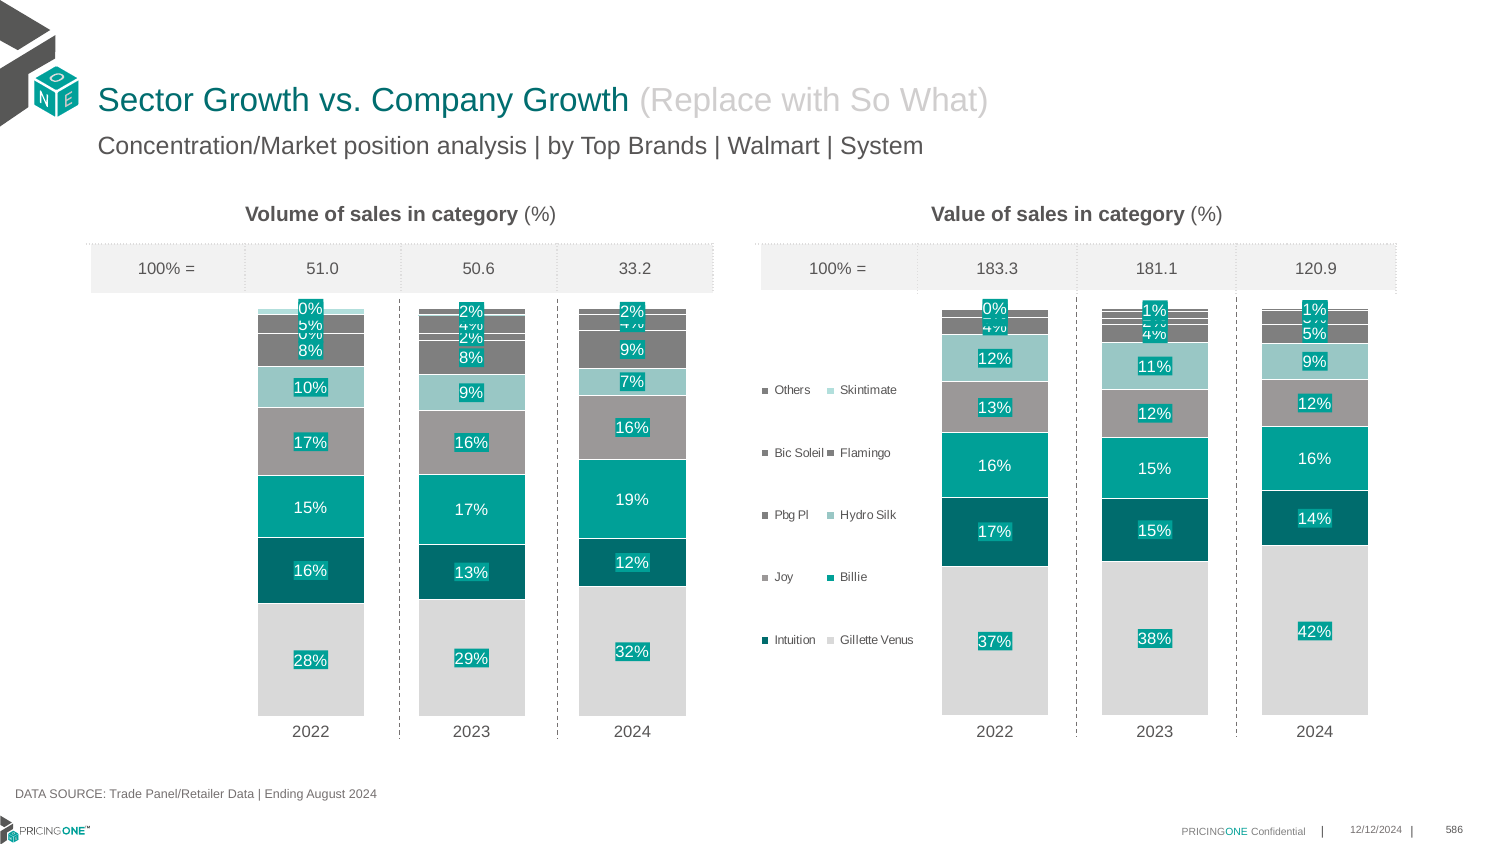

# Sector Growth vs. Company Growth (Replace with So What)
Concentration/Market position analysis | by Top Brands | Walmart | System
| Volume of sales in category (%) |  |  |  |
| --- | --- | --- | --- |
| 100% = | 51.0 | 50.6 | 33.2 |
| Value of sales in category (%) |  |  |  |
| --- | --- | --- | --- |
| 100% = | 183.3 | 181.1 | 120.9 |

### Chart

| Category | Gillette Venus | Intuition | Billie | Joy | Hydro Silk | Pbg Pl | Flamingo | Bic Soleil | Skintimate | Others |
|---|---|---|---|---|---|---|---|---|---|---|
| 2022 | 0.2779276276286762 | 0.1598026158836849 | 0.1514395347841819 | 0.16725257908238536 | 0.09949330685559504 | 0.08183900101331568 | 0.0007129577491422086 | 0.04637697375191103 | 0.015076547526913831 | 7.88557241939052e-05 |
| 2023 | 0.2876375081748322 | 0.1333680972380951 | 0.17227126956887187 | 0.1560162200998512 | 0.08741079203894726 | 0.08409366039221255 | 0.017718033753862782 | 0.04486602363321212 | 0.00021143629731776203 | 0.01640695880279719 |
| 2024 | 0.3174192374208826 | 0.11941919252411581 | 0.19142293974688168 | 0.1588500642340152 | 0.06515825582991297 | 0.09311715992092745 | 0.038228602585119675 | 0.0011182910783947267 | 5.9932663889394856e-05 | 0.015206323995860459 |

### Chart

| Category | Gillette Venus | Intuition | Billie | Joy | Hydro Silk | Pbg Pl | Flamingo | Bic Soleil | Skintimate | Others |
|---|---|---|---|---|---|---|---|---|---|---|
| 2022 | 0.36677794156290733 | 0.1694135676119318 | 0.1576689071770412 | 0.12511849173818335 | 0.11604548723169326 | 0.0425101674339156 | 0.0006968377261207051 | 0.017215200757325806 | 0.004527620266021519 | 2.577849485942714e-05 |
| 2023 | 0.3798823293747298 | 0.15305500167368974 | 0.15009713453414222 | 0.11813376107656576 | 0.11403012710018295 | 0.04404583886919887 | 0.016032048467620526 | 0.016662622282336236 | 0.00013575412898743098 | 0.007925382492546432 |
| 2024 | 0.4167344018294633 | 0.1355209428182323 | 0.15744893651529224 | 0.1157910982340597 | 0.08855000750989837 | 0.04691804974822926 | 0.03208383204667324 | 0.00022206808751270305 | 4.469970886896052e-05 | 0.006685963501769901 |
DATA SOURCE: Trade Panel/Retailer Data | Ending August 2024

12/12/2024
586